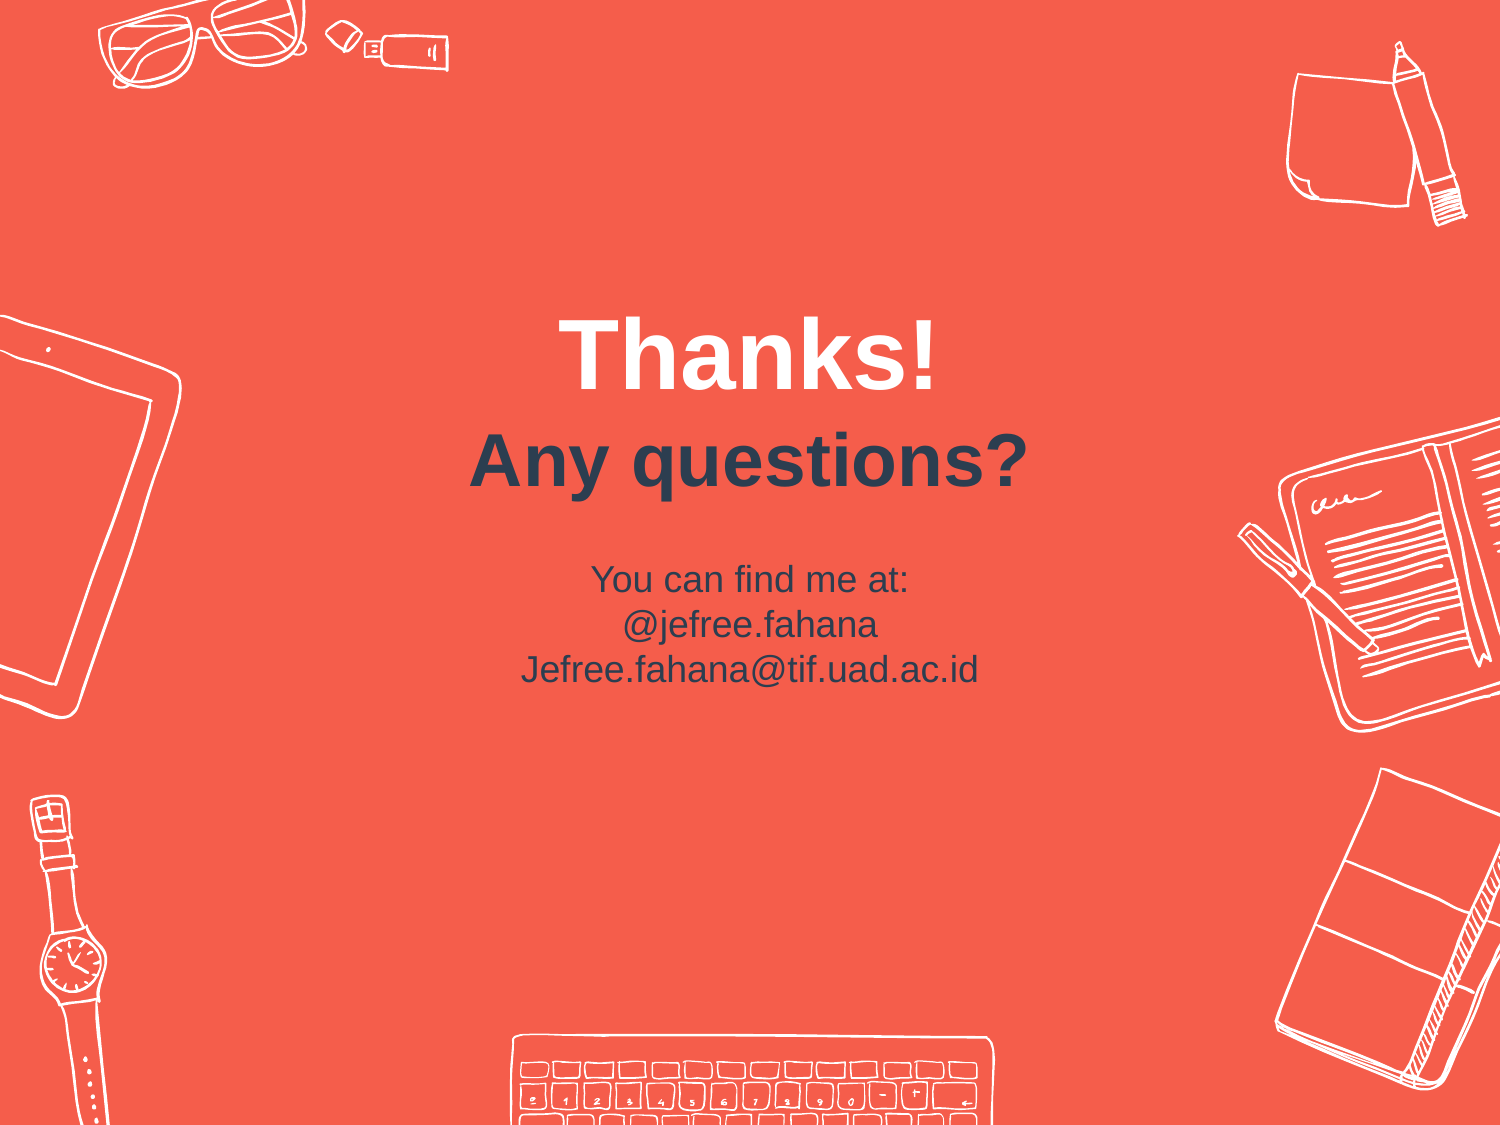

Thanks!
Any questions?
You can find me at:
@jefree.fahana
Jefree.fahana@tif.uad.ac.id